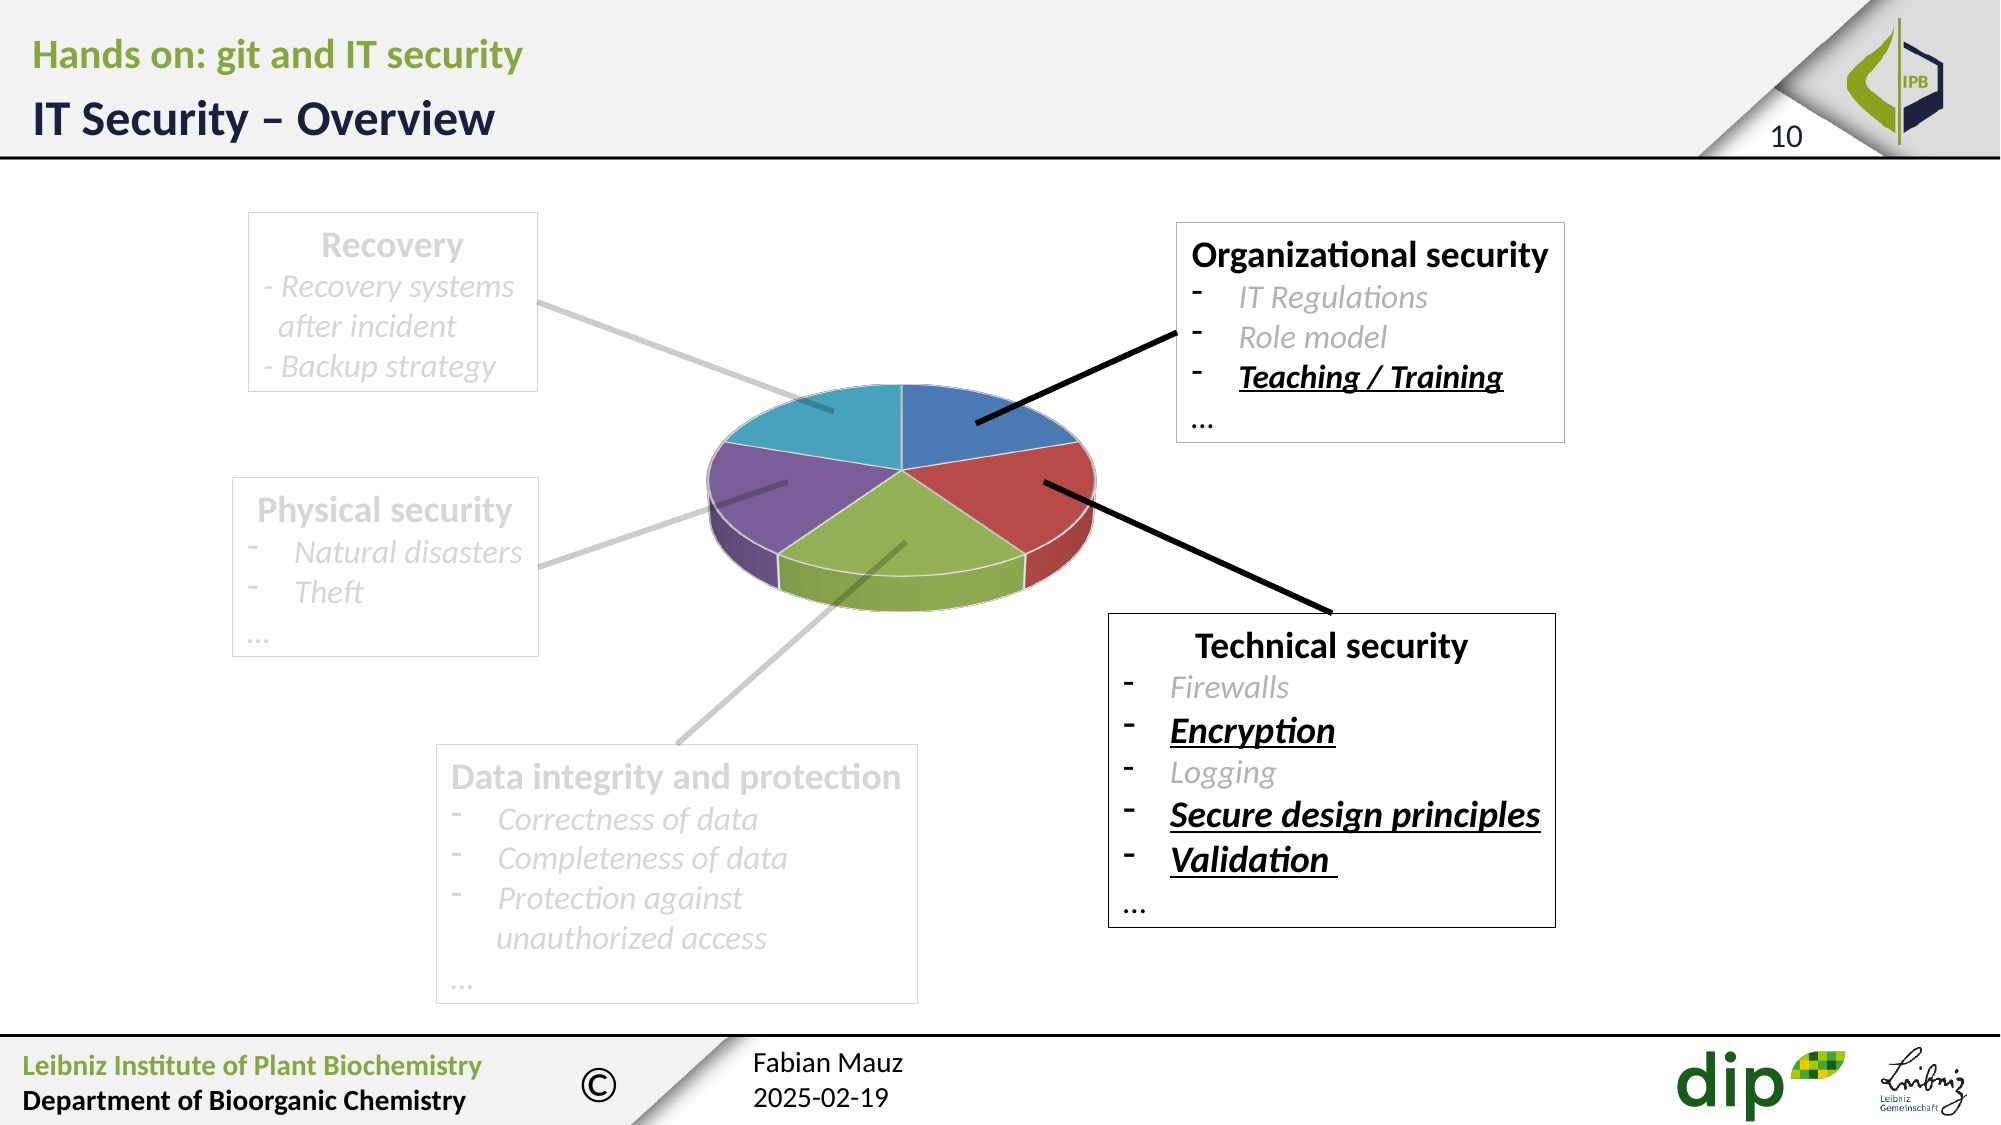

Hands on: git and IT security
IT Security – Overview

Recovery
- Recovery systems
  after incident
- Backup strategy
Organizational security
IT Regulations
Role model
Teaching / Training
…

[unsupported chart]

Physical security
Natural disasters
Theft
…
Technical security
Firewalls
Encryption
Logging
Secure design principles
Validation
…

Data integrity and protection
Correctness of data
Completeness of data
Protection against
      unauthorized access
…